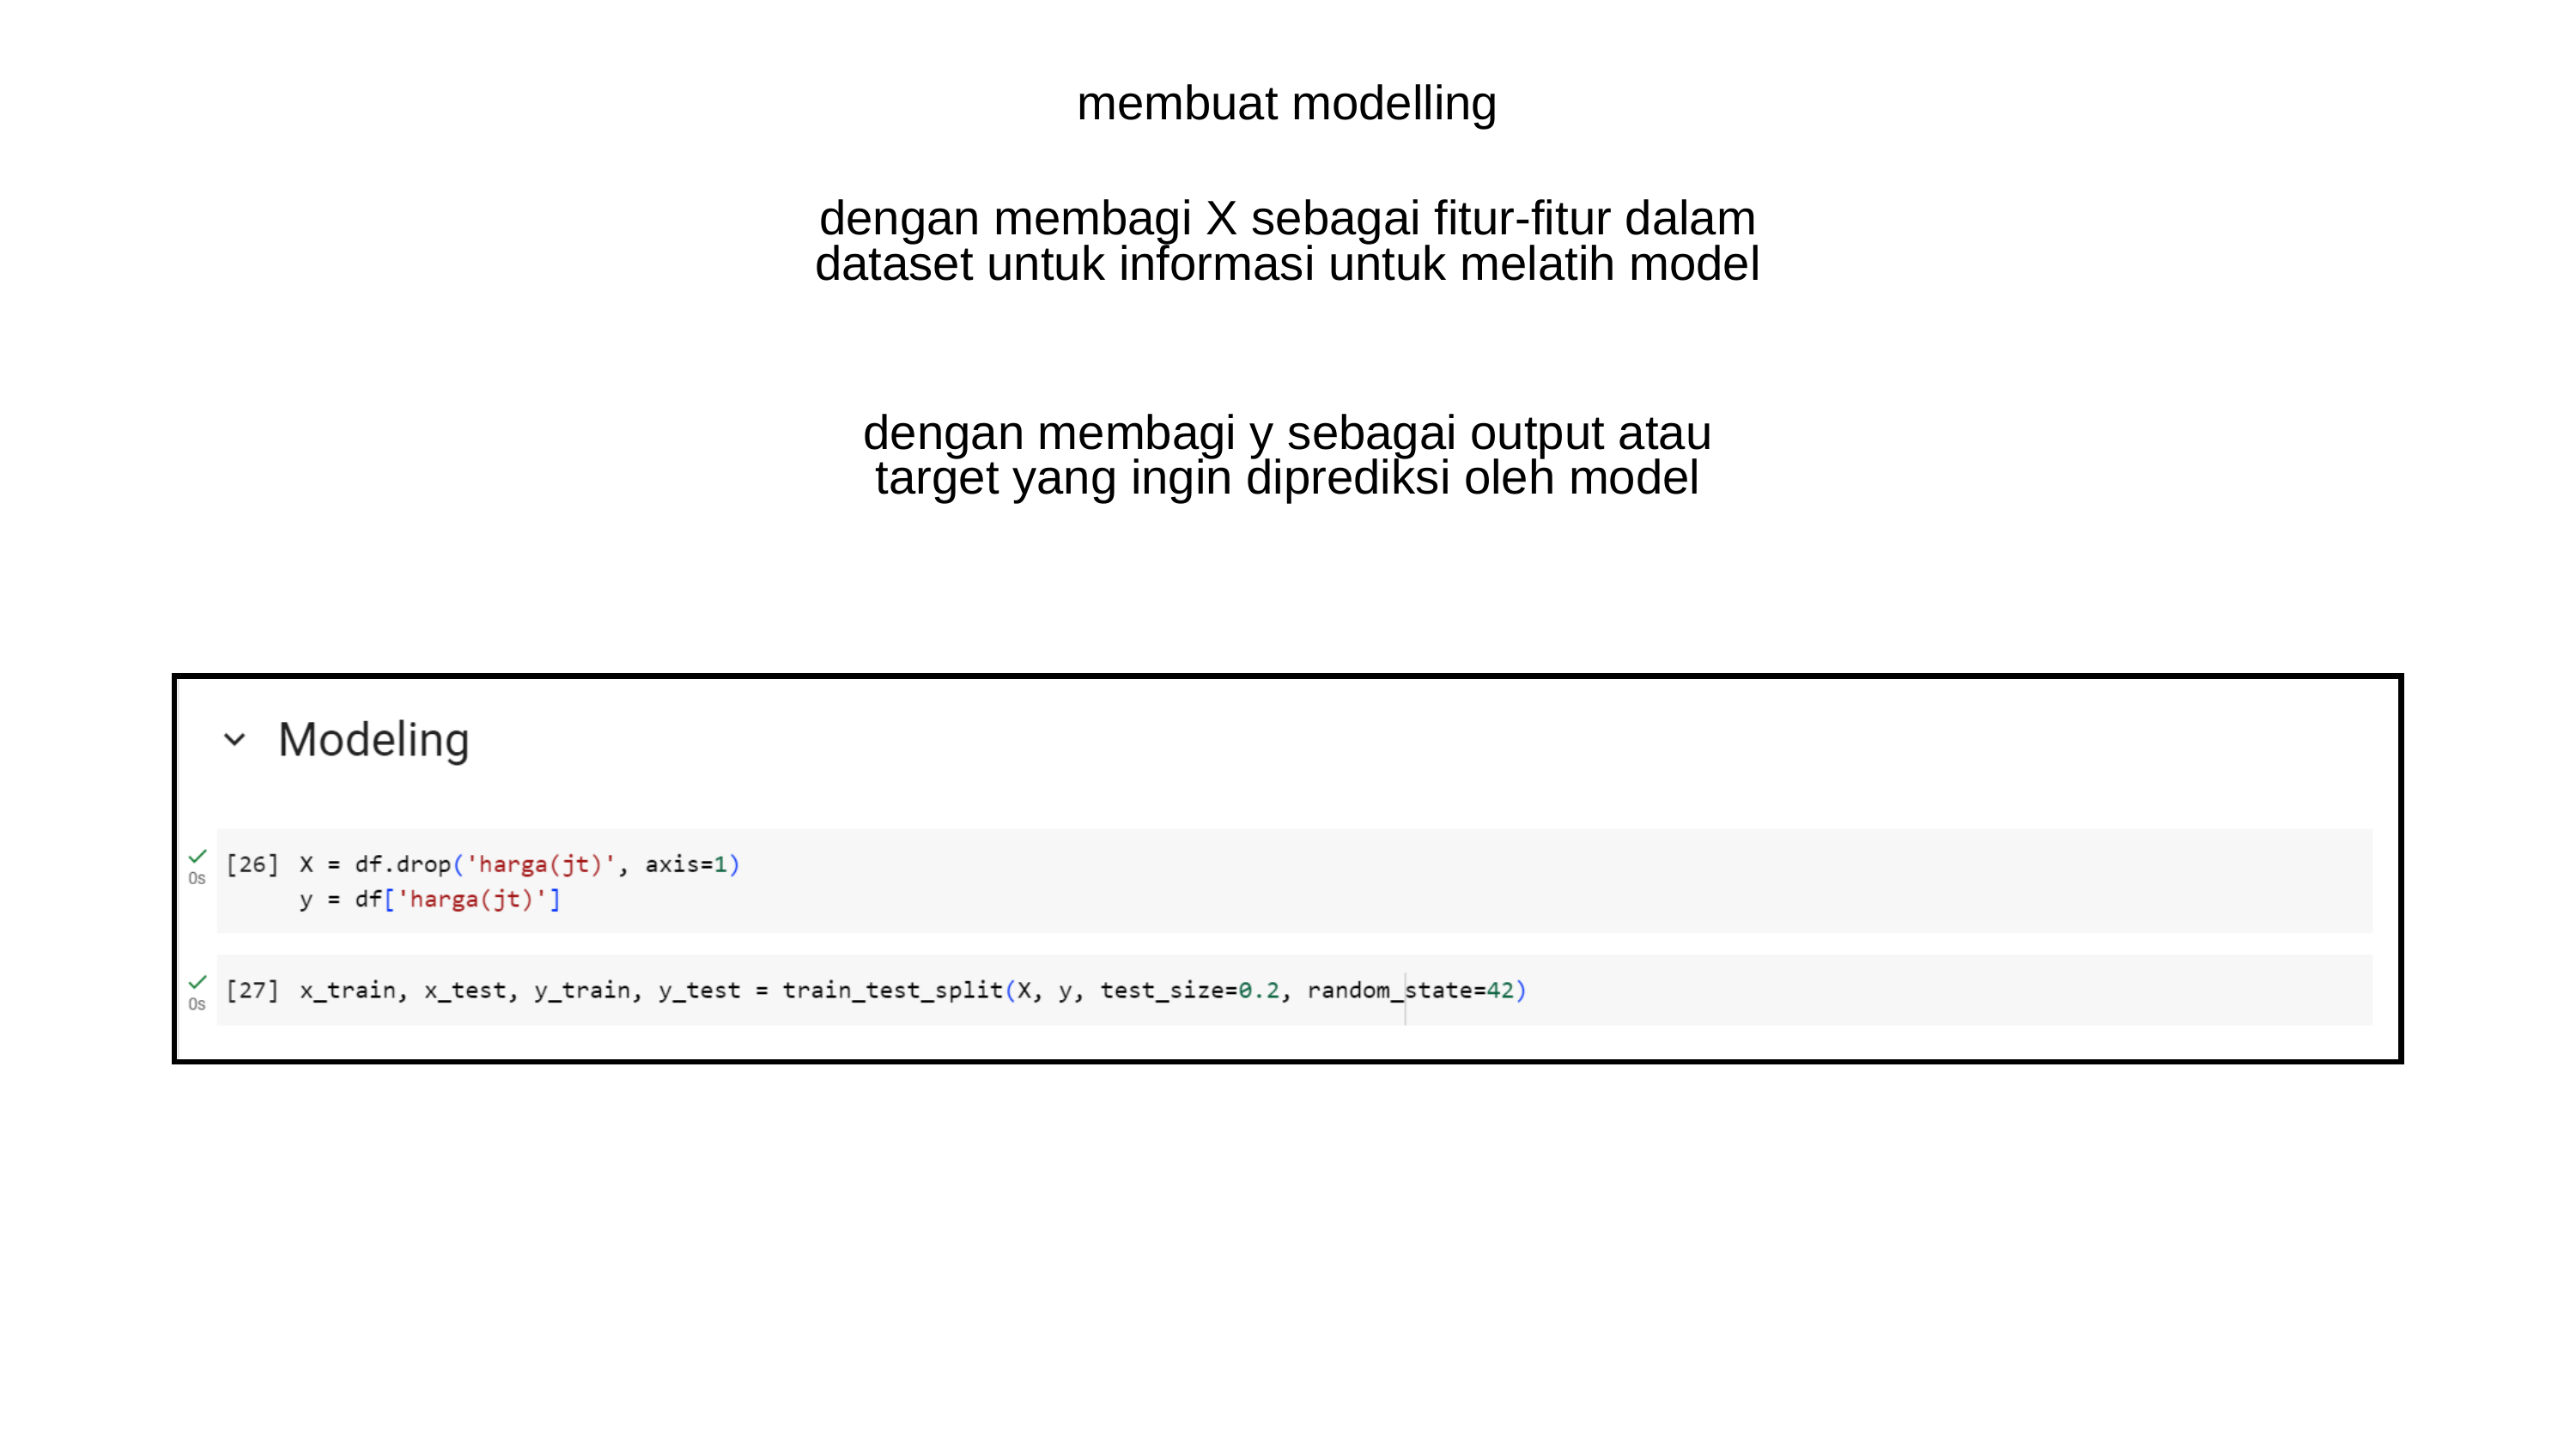

membuat modelling
dengan membagi X sebagai fitur-fitur dalam dataset untuk informasi untuk melatih model
dengan membagi y sebagai output atau target yang ingin diprediksi oleh model